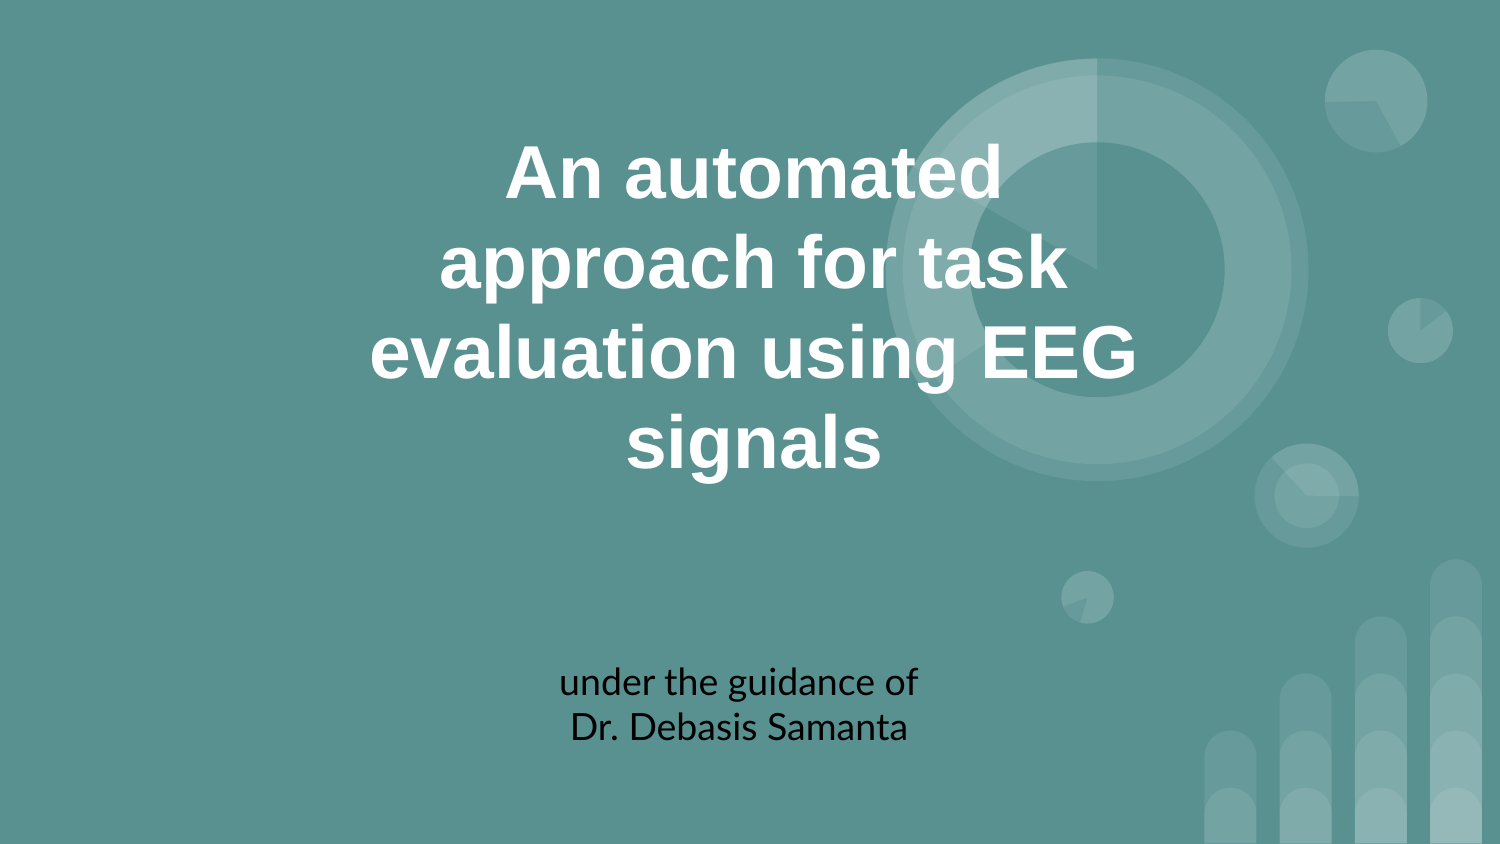

# An automated approach for task evaluation using EEG signals
under the guidance of
Dr. Debasis Samanta